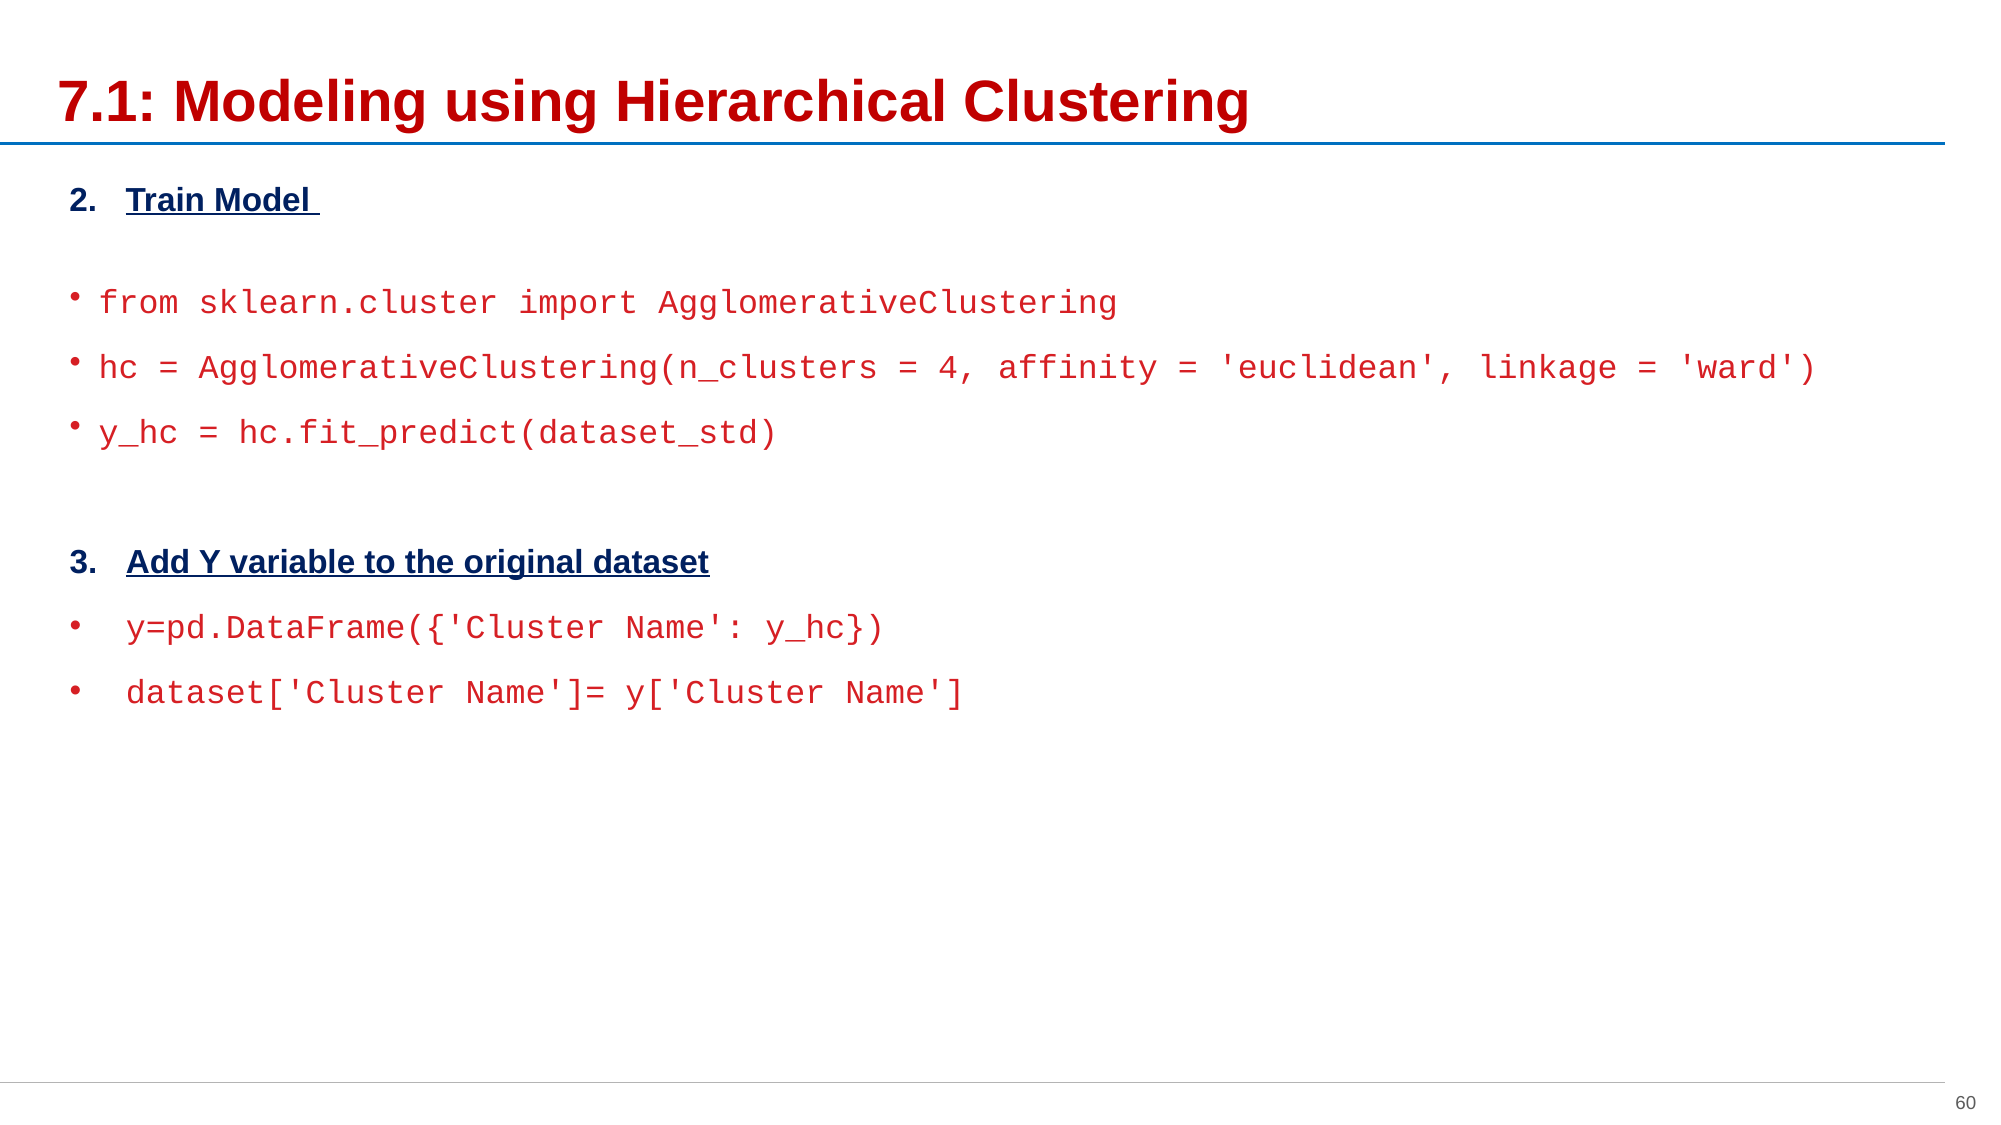

overall_0_132335268282037724 columns_1_132225817802942803 2_1_132335268182249538
# 7.1: Modeling using Hierarchical Clustering
BIVARIATE Analysis
Train Model

from sklearn.cluster import AgglomerativeClustering
hc = AgglomerativeClustering(n_clusters = 4, affinity = 'euclidean', linkage = 'ward')
y_hc = hc.fit_predict(dataset_std)

Add Y variable to the original dataset
y=pd.DataFrame({'Cluster Name': y_hc})
dataset['Cluster Name']= y['Cluster Name']